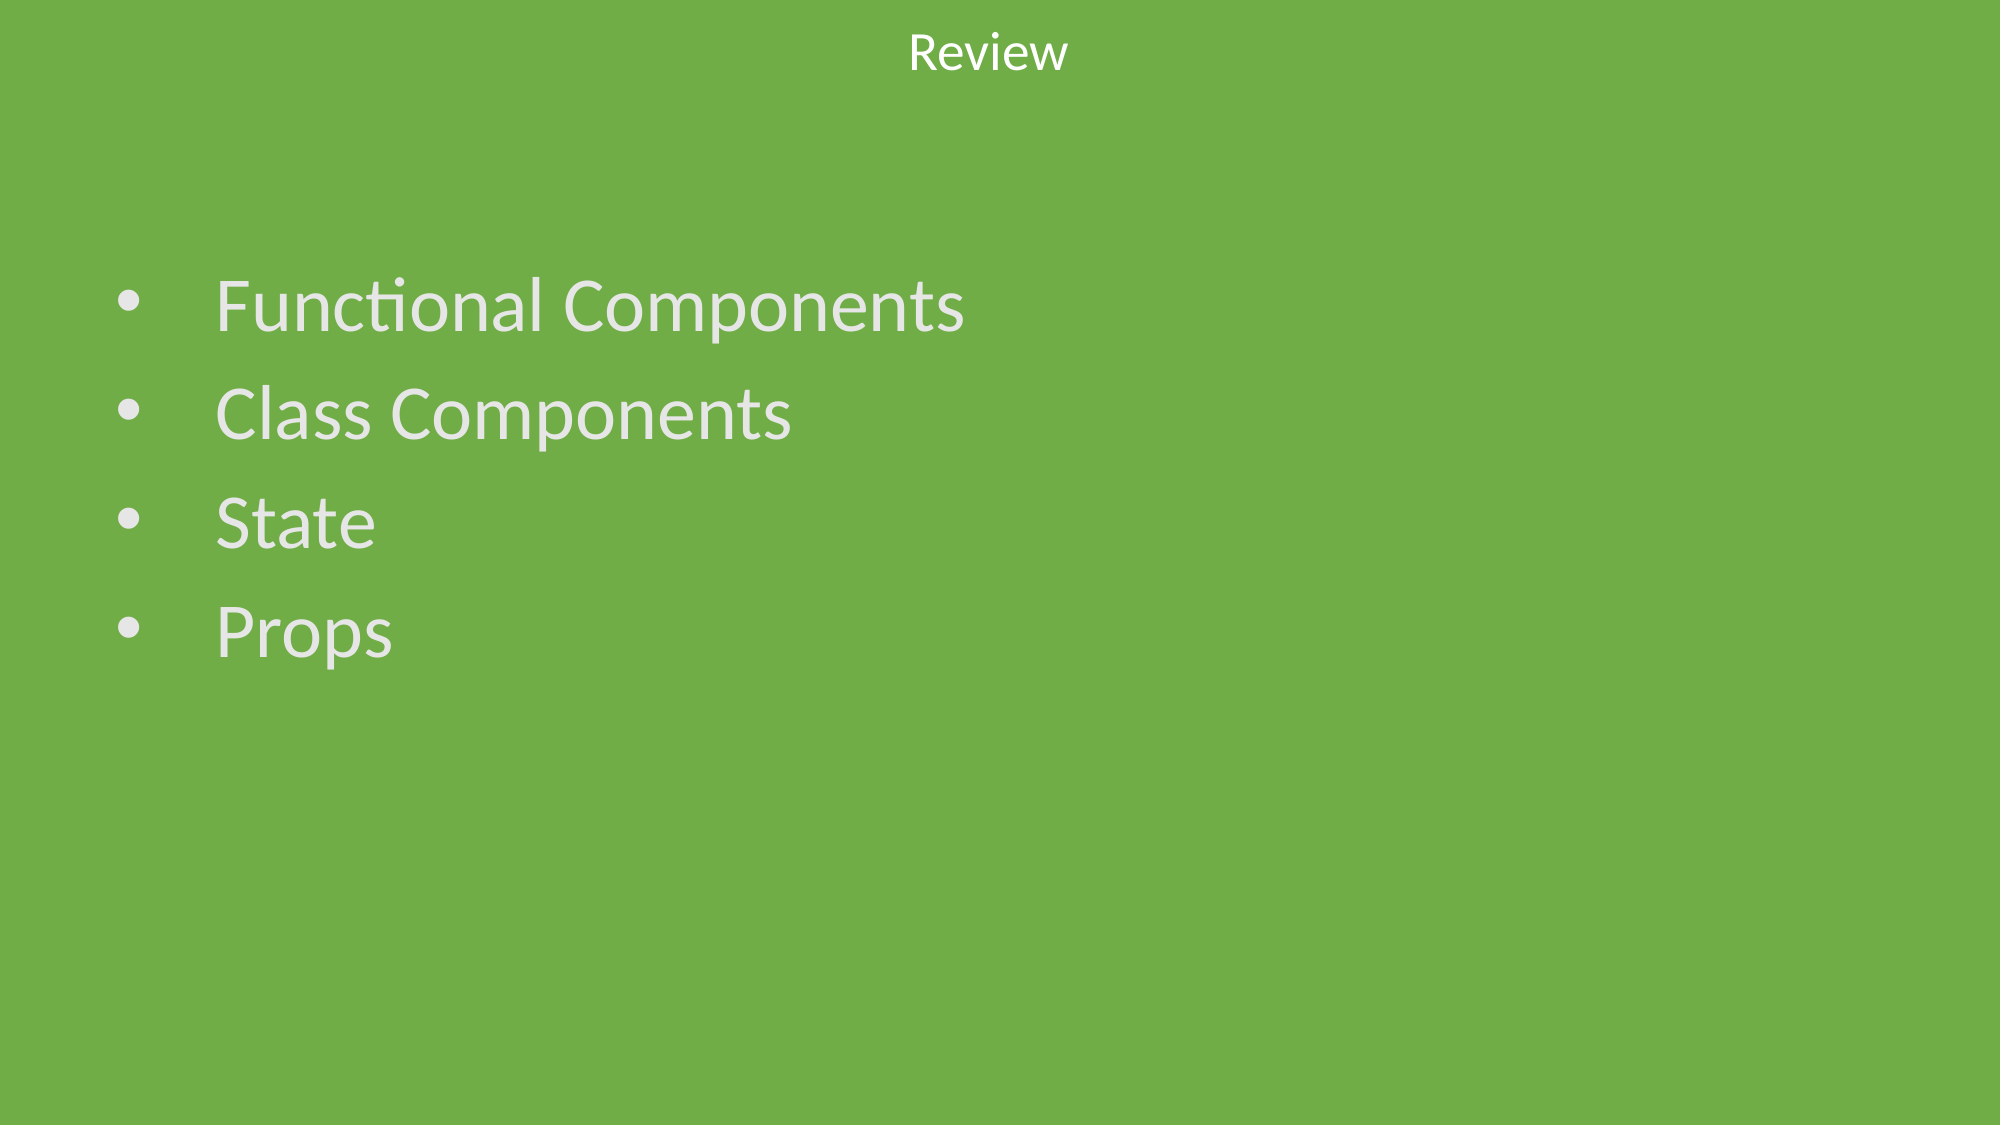

# Review
Functional Components
Class Components
State
Props